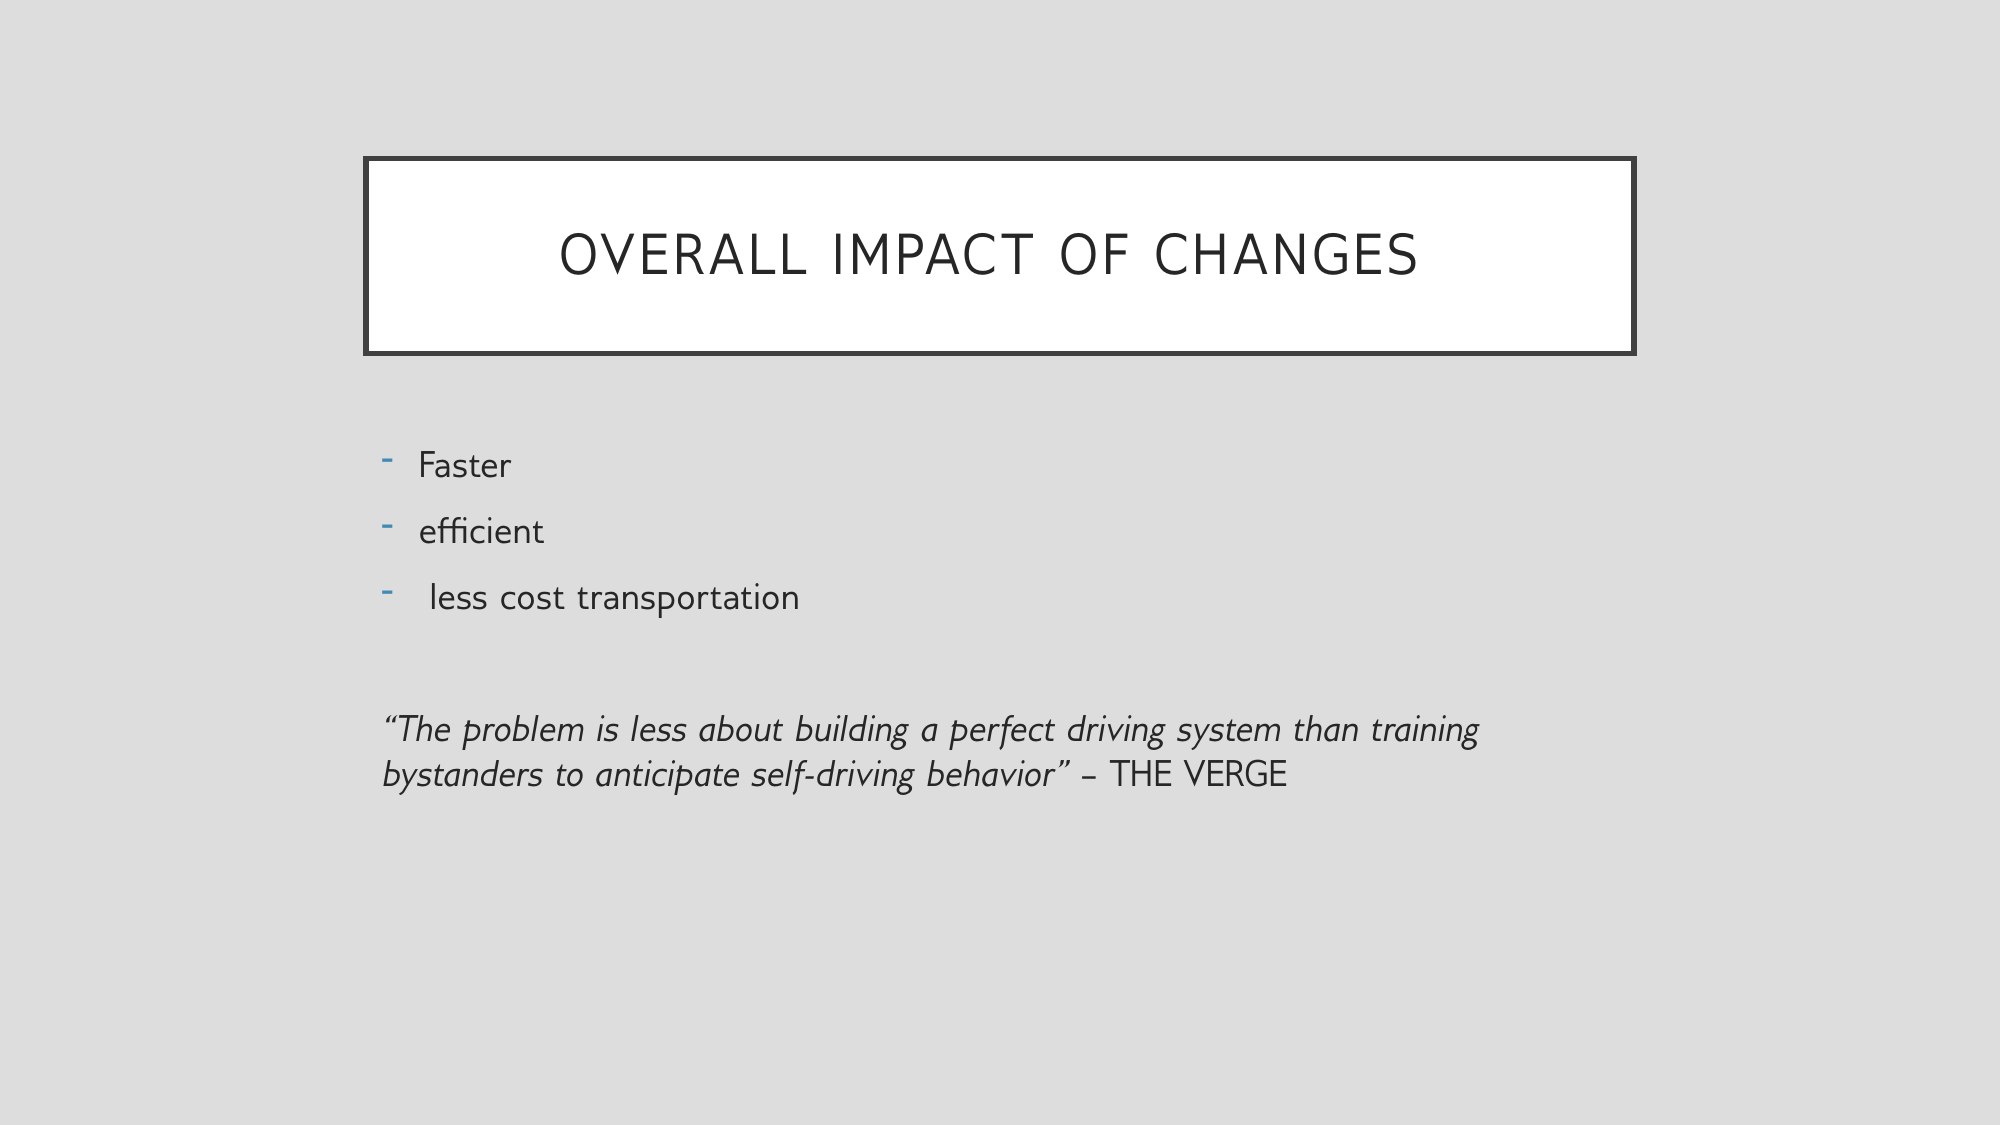

# Overall impact of changes
Faster
efficient
 less cost transportation

“The problem is less about building a perfect driving system than training bystanders to anticipate self-driving behavior” – THE VERGE